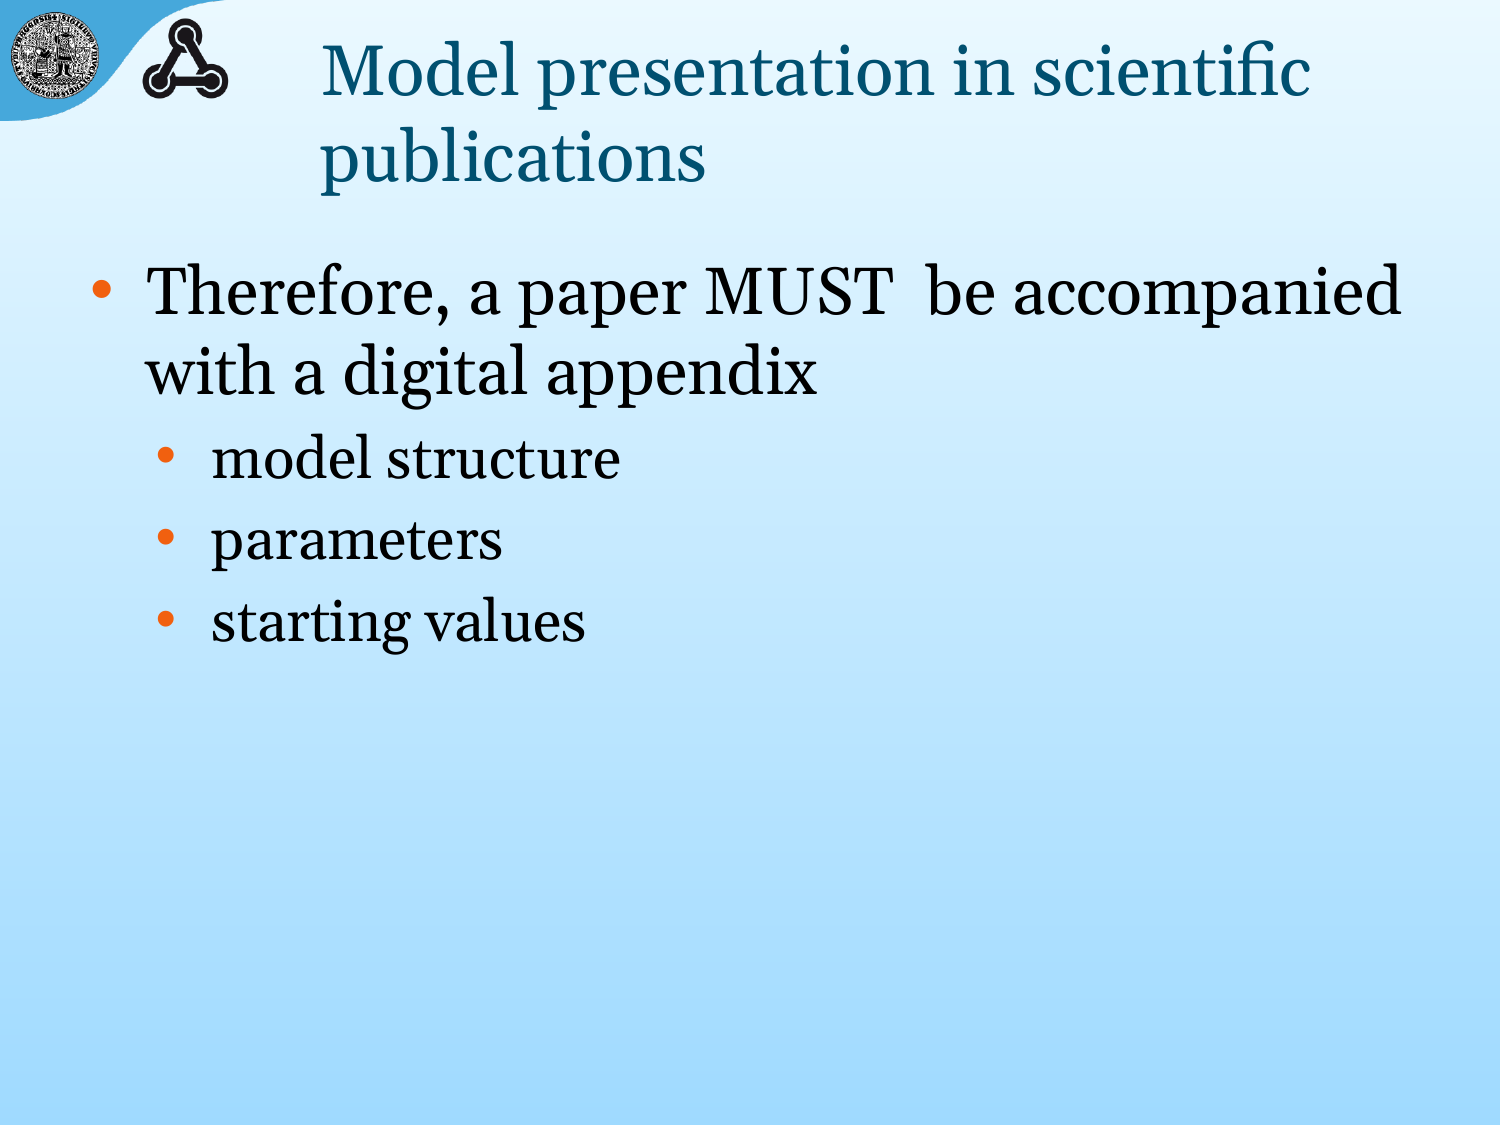

# Model presentation in scientific publications
Therefore, a paper MUST  be accompanied with a digital appendix
model structure
parameters
starting values